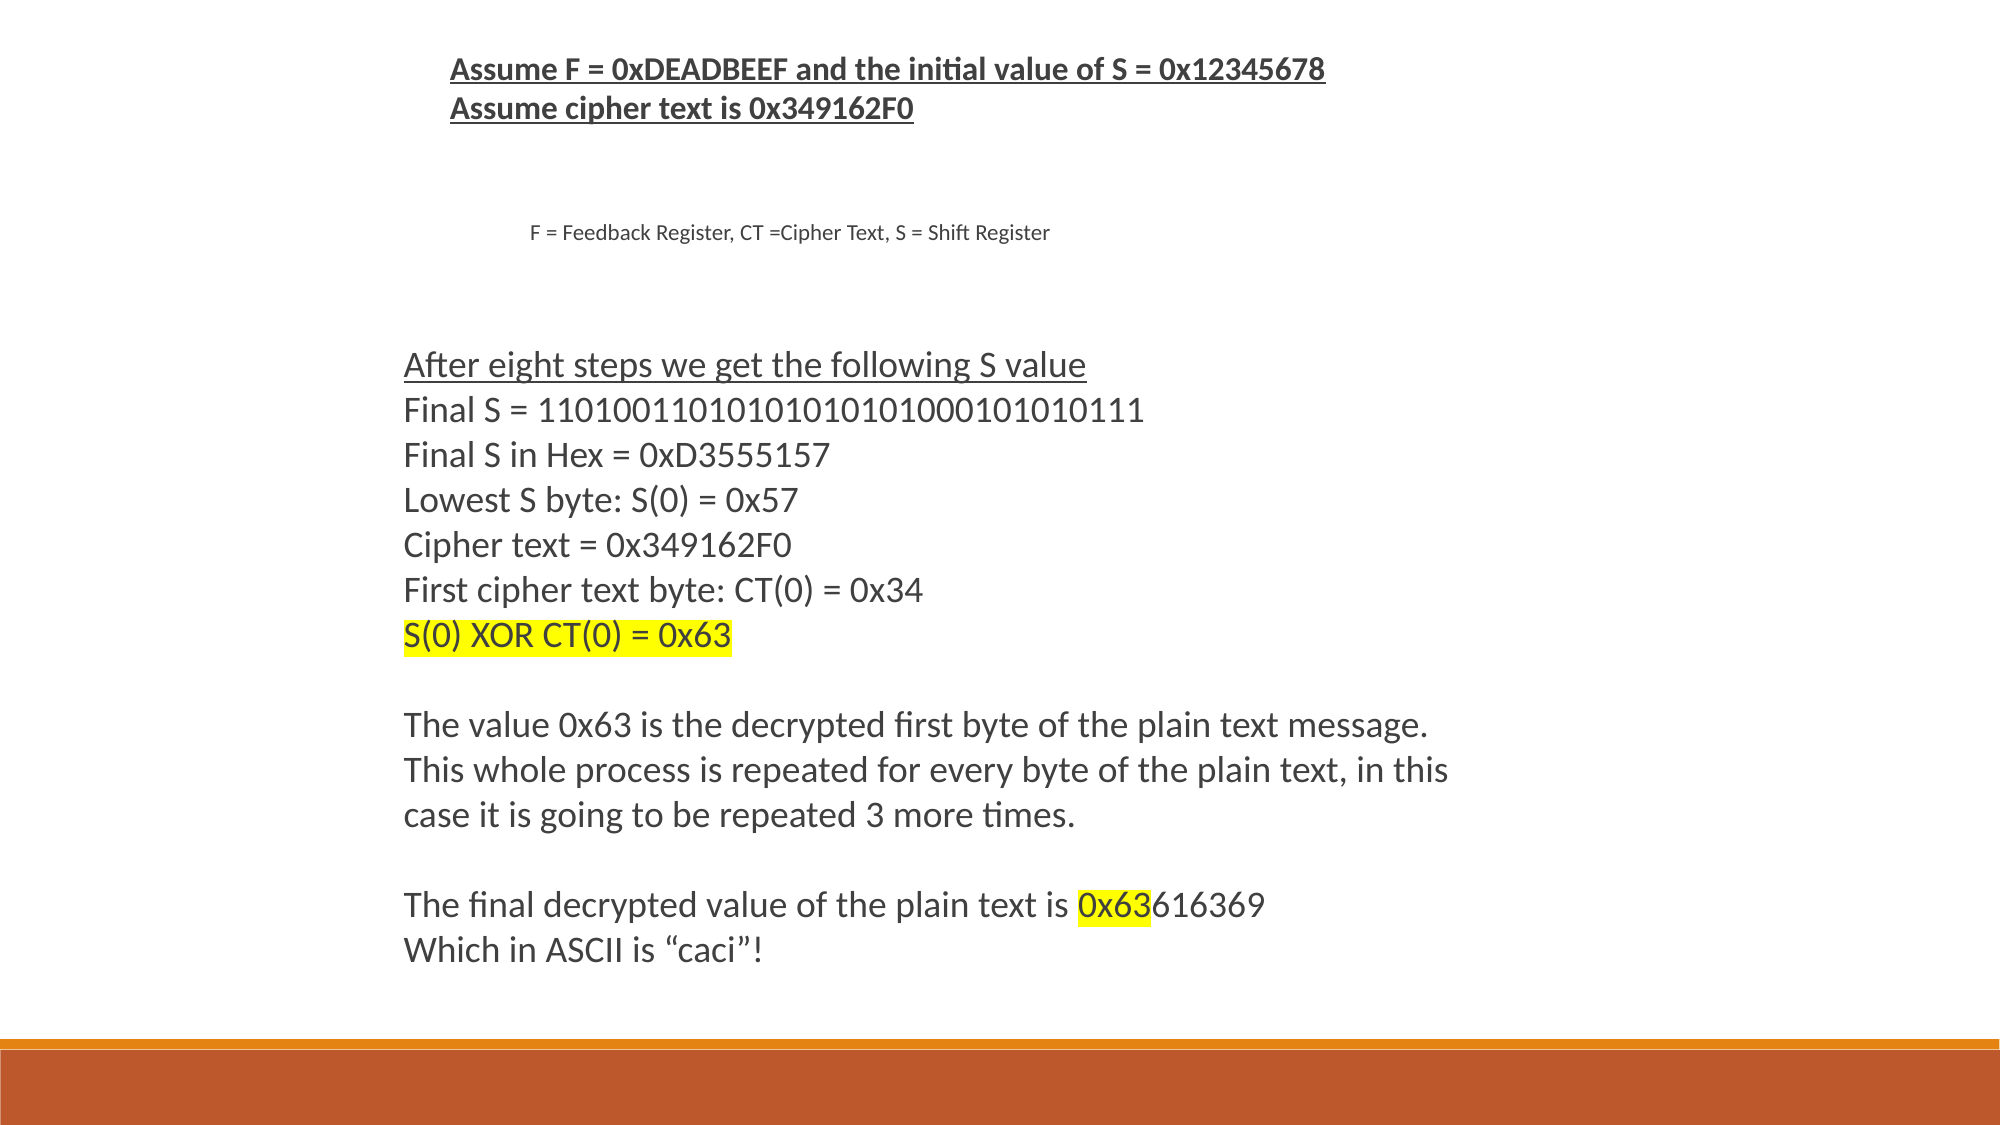

Assume F = 0xDEADBEEF and the initial value of S = 0x12345678
Assume cipher text is 0x349162F0
F = Feedback Register, CT =Cipher Text, S = Shift Register
After eight steps we get the following S value
Final S = 11010011010101010101000101010111
Final S in Hex = 0xD3555157
Lowest S byte: S(0) = 0x57
Cipher text = 0x349162F0
First cipher text byte: CT(0) = 0x34
S(0) XOR CT(0) = 0x63

The value 0x63 is the decrypted first byte of the plain text message.
This whole process is repeated for every byte of the plain text, in this case it is going to be repeated 3 more times.

The final decrypted value of the plain text is 0x63616369
Which in ASCII is “caci”!